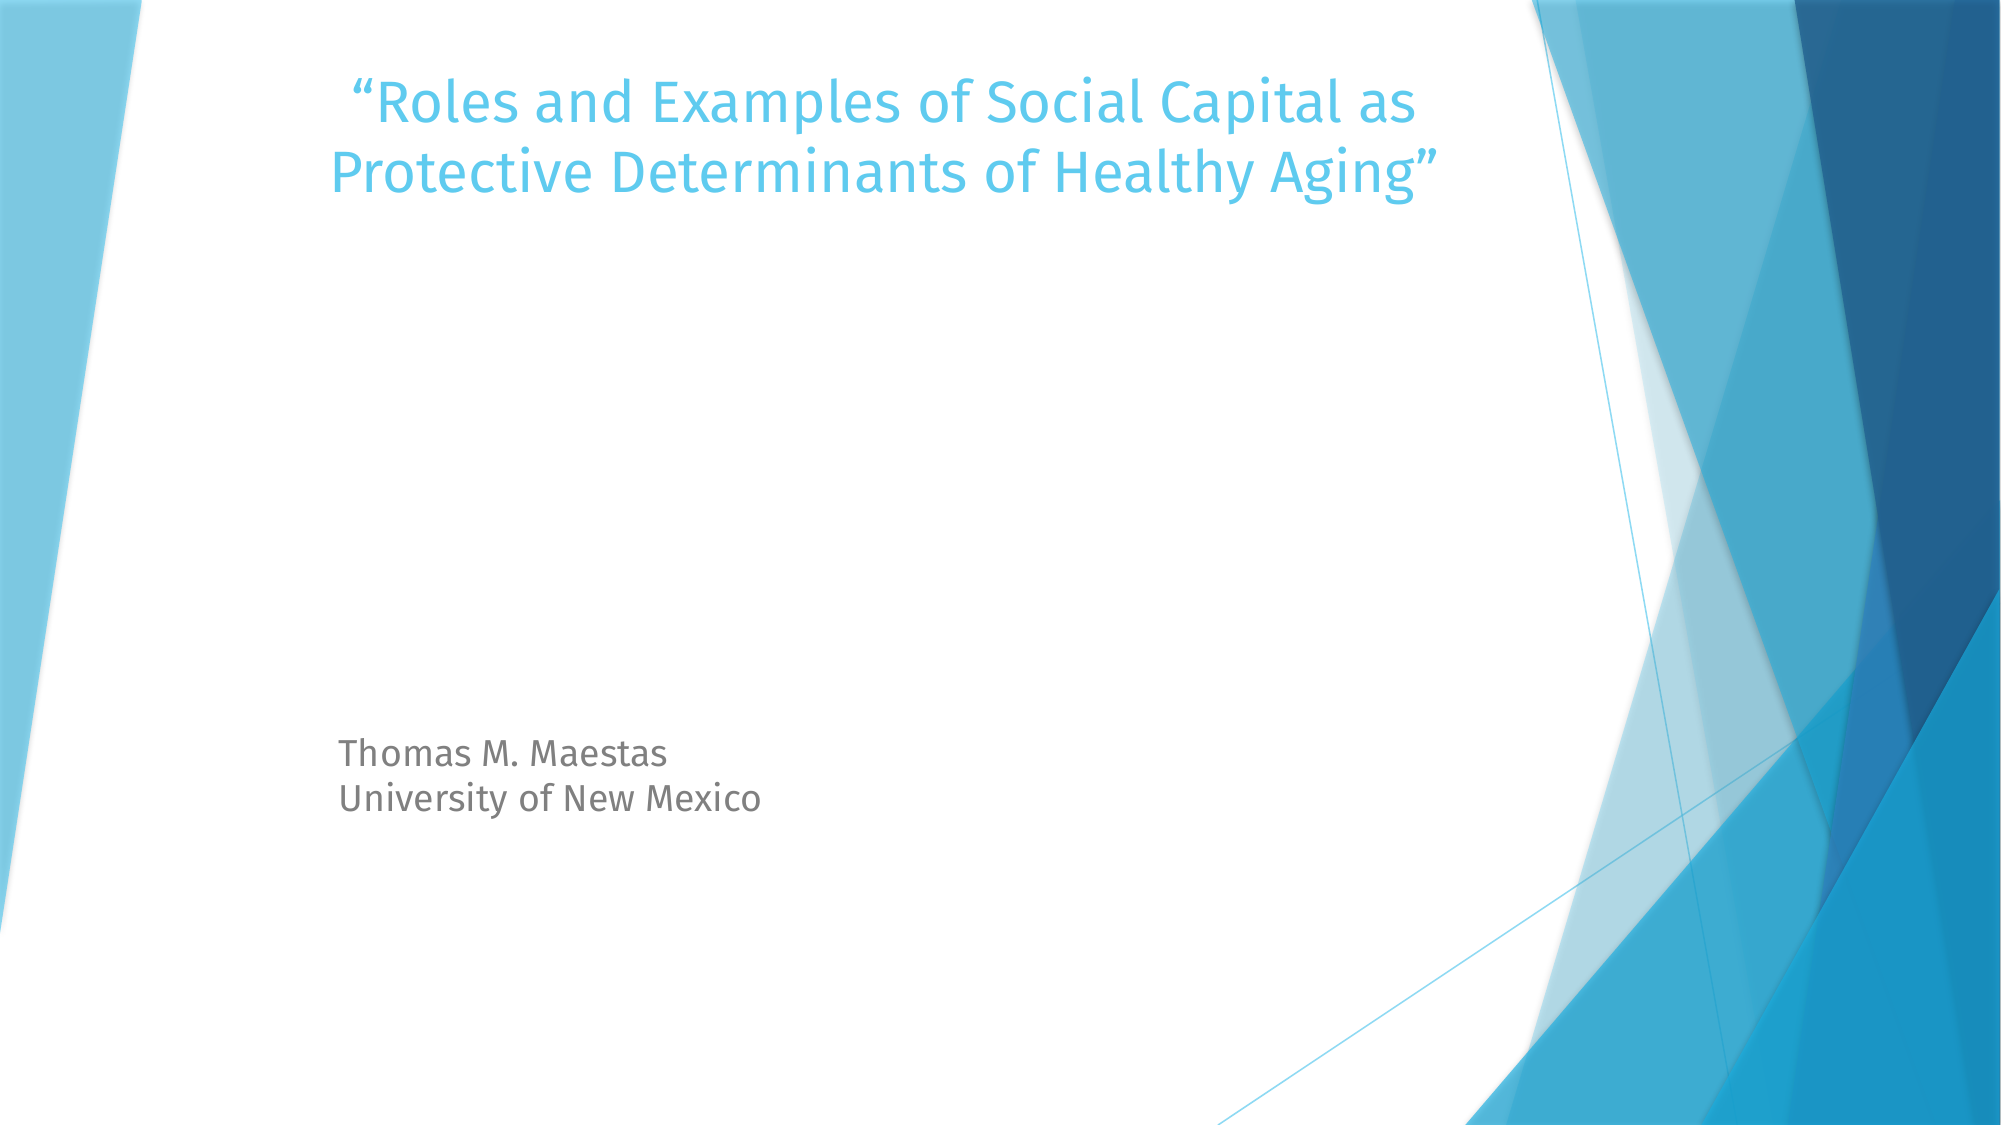

# “Roles and Examples of Social Capital as Protective Determinants of Healthy Aging”
Thomas M. Maestas
University of New Mexico